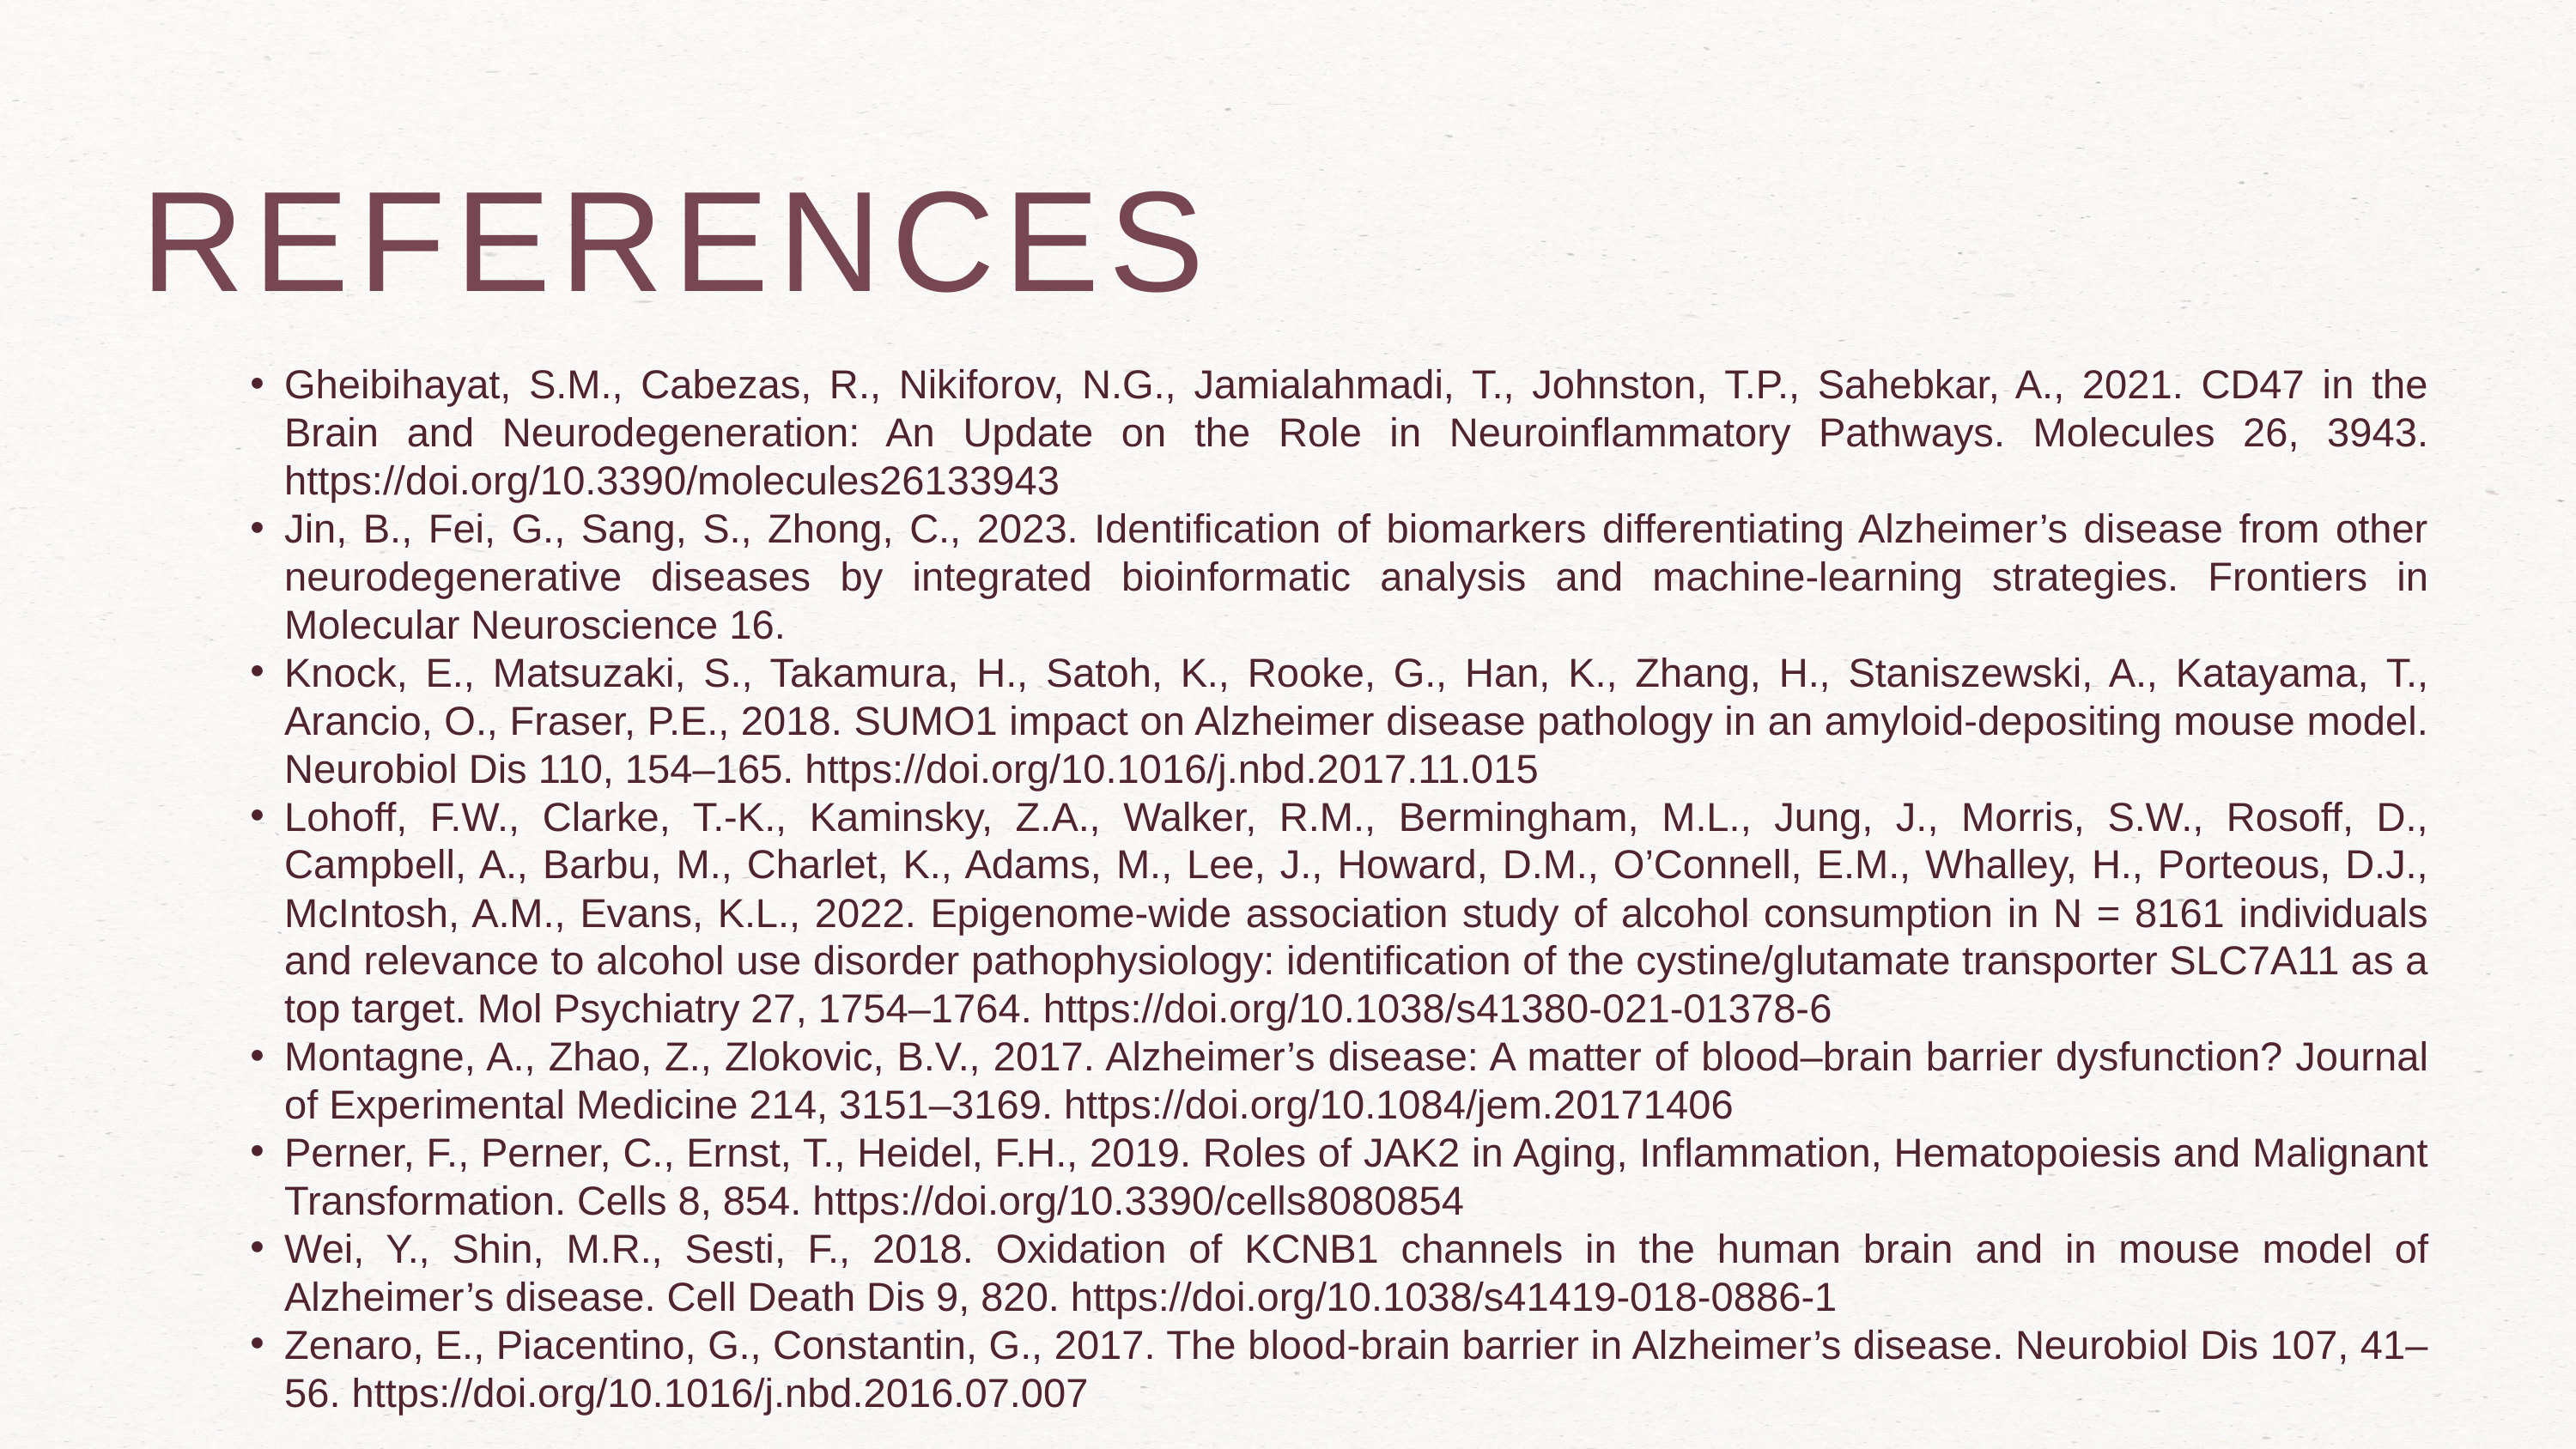

REFERENCES
Gheibihayat, S.M., Cabezas, R., Nikiforov, N.G., Jamialahmadi, T., Johnston, T.P., Sahebkar, A., 2021. CD47 in the Brain and Neurodegeneration: An Update on the Role in Neuroinflammatory Pathways. Molecules 26, 3943. https://doi.org/10.3390/molecules26133943
Jin, B., Fei, G., Sang, S., Zhong, C., 2023. Identification of biomarkers differentiating Alzheimer’s disease from other neurodegenerative diseases by integrated bioinformatic analysis and machine-learning strategies. Frontiers in Molecular Neuroscience 16.
Knock, E., Matsuzaki, S., Takamura, H., Satoh, K., Rooke, G., Han, K., Zhang, H., Staniszewski, A., Katayama, T., Arancio, O., Fraser, P.E., 2018. SUMO1 impact on Alzheimer disease pathology in an amyloid-depositing mouse model. Neurobiol Dis 110, 154–165. https://doi.org/10.1016/j.nbd.2017.11.015
Lohoff, F.W., Clarke, T.-K., Kaminsky, Z.A., Walker, R.M., Bermingham, M.L., Jung, J., Morris, S.W., Rosoff, D., Campbell, A., Barbu, M., Charlet, K., Adams, M., Lee, J., Howard, D.M., O’Connell, E.M., Whalley, H., Porteous, D.J., McIntosh, A.M., Evans, K.L., 2022. Epigenome-wide association study of alcohol consumption in N = 8161 individuals and relevance to alcohol use disorder pathophysiology: identification of the cystine/glutamate transporter SLC7A11 as a top target. Mol Psychiatry 27, 1754–1764. https://doi.org/10.1038/s41380-021-01378-6
Montagne, A., Zhao, Z., Zlokovic, B.V., 2017. Alzheimer’s disease: A matter of blood–brain barrier dysfunction? Journal of Experimental Medicine 214, 3151–3169. https://doi.org/10.1084/jem.20171406
Perner, F., Perner, C., Ernst, T., Heidel, F.H., 2019. Roles of JAK2 in Aging, Inflammation, Hematopoiesis and Malignant Transformation. Cells 8, 854. https://doi.org/10.3390/cells8080854
Wei, Y., Shin, M.R., Sesti, F., 2018. Oxidation of KCNB1 channels in the human brain and in mouse model of Alzheimer’s disease. Cell Death Dis 9, 820. https://doi.org/10.1038/s41419-018-0886-1
Zenaro, E., Piacentino, G., Constantin, G., 2017. The blood-brain barrier in Alzheimer’s disease. Neurobiol Dis 107, 41–56. https://doi.org/10.1016/j.nbd.2016.07.007